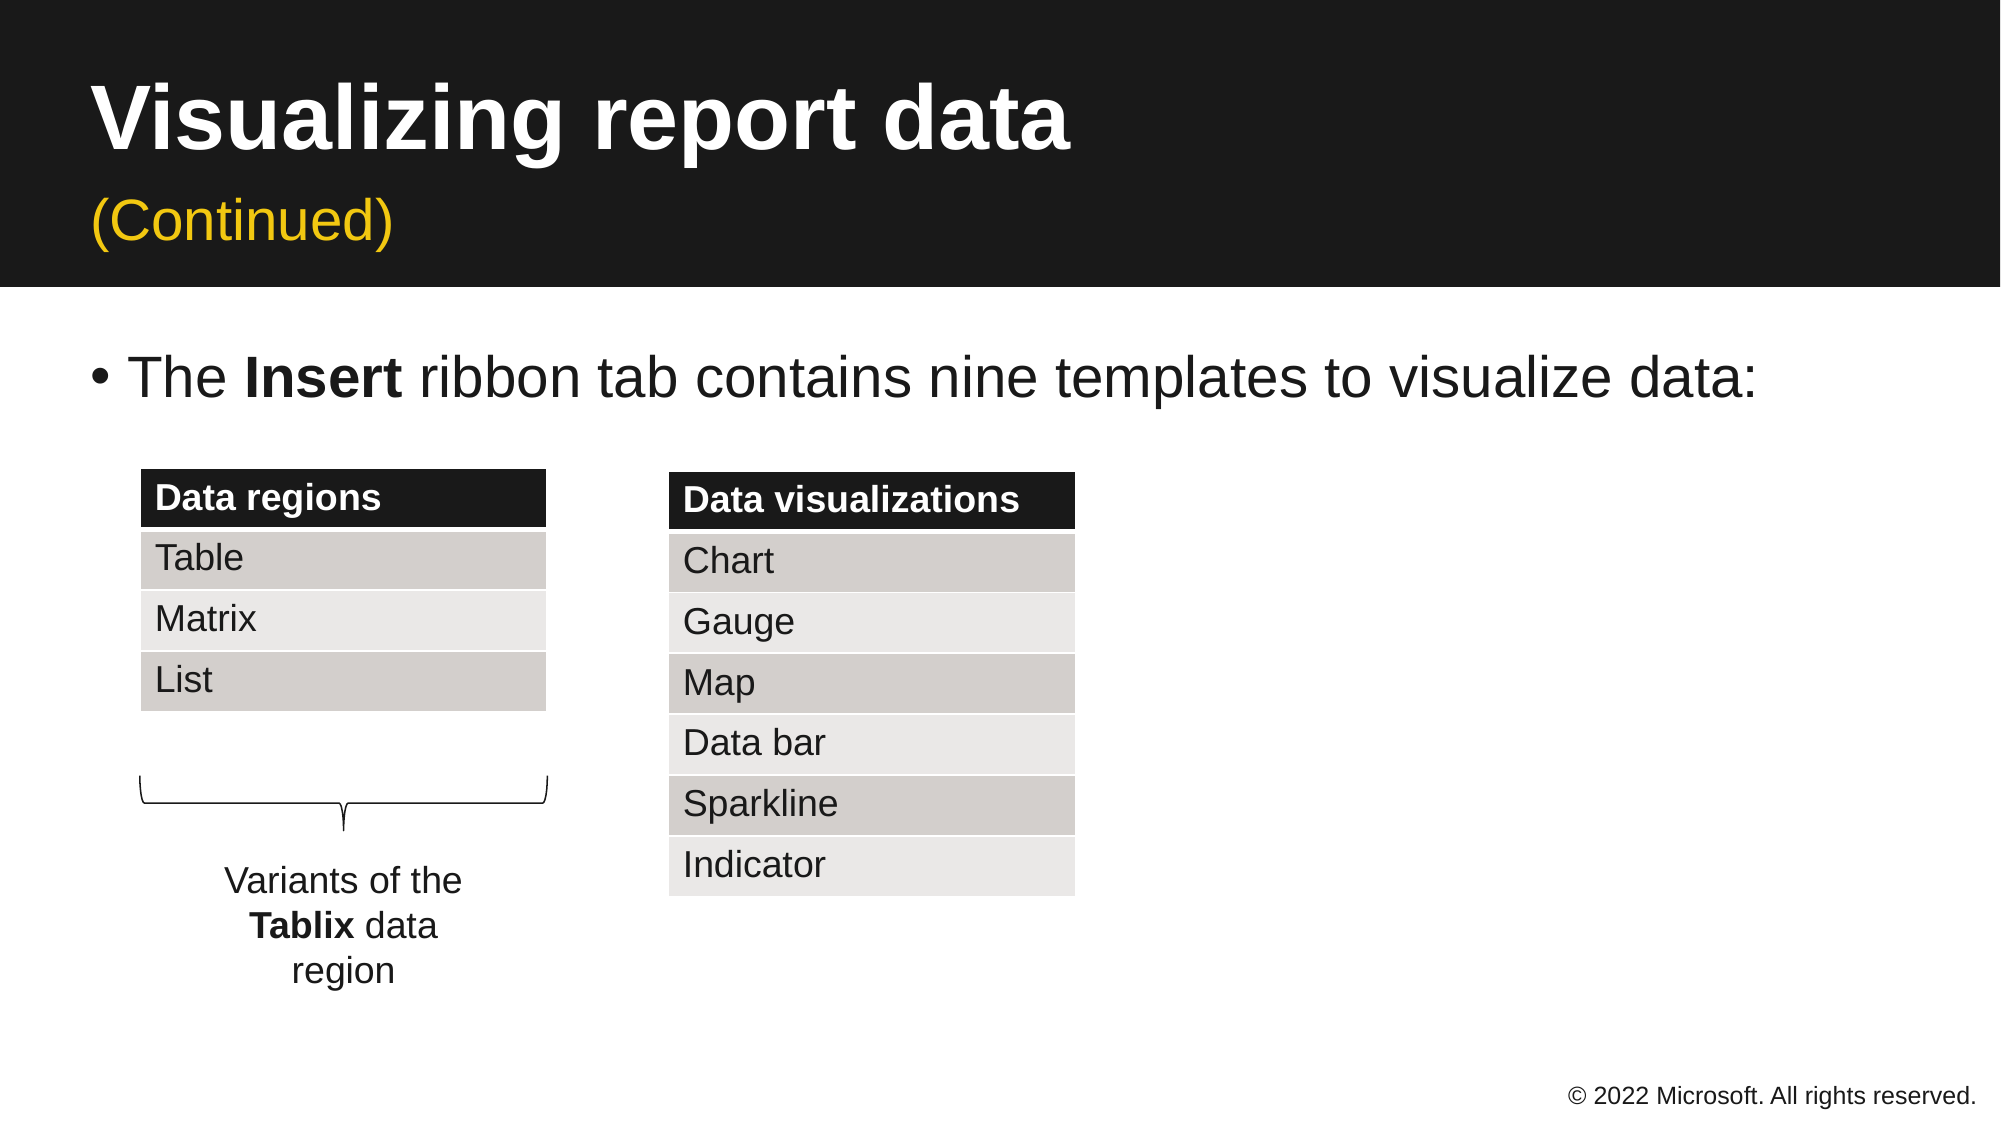

# Visualizing report data
(Continued)
The Insert ribbon tab contains nine templates to visualize data:

| Data regions |
| --- |
| Table |
| Matrix |
| List |
| Data visualizations |
| --- |
| Chart |
| Gauge |
| Map |
| Data bar |
| Sparkline |
| Indicator |

Variants of the Tablix data region
© 2022 Microsoft. All rights reserved.